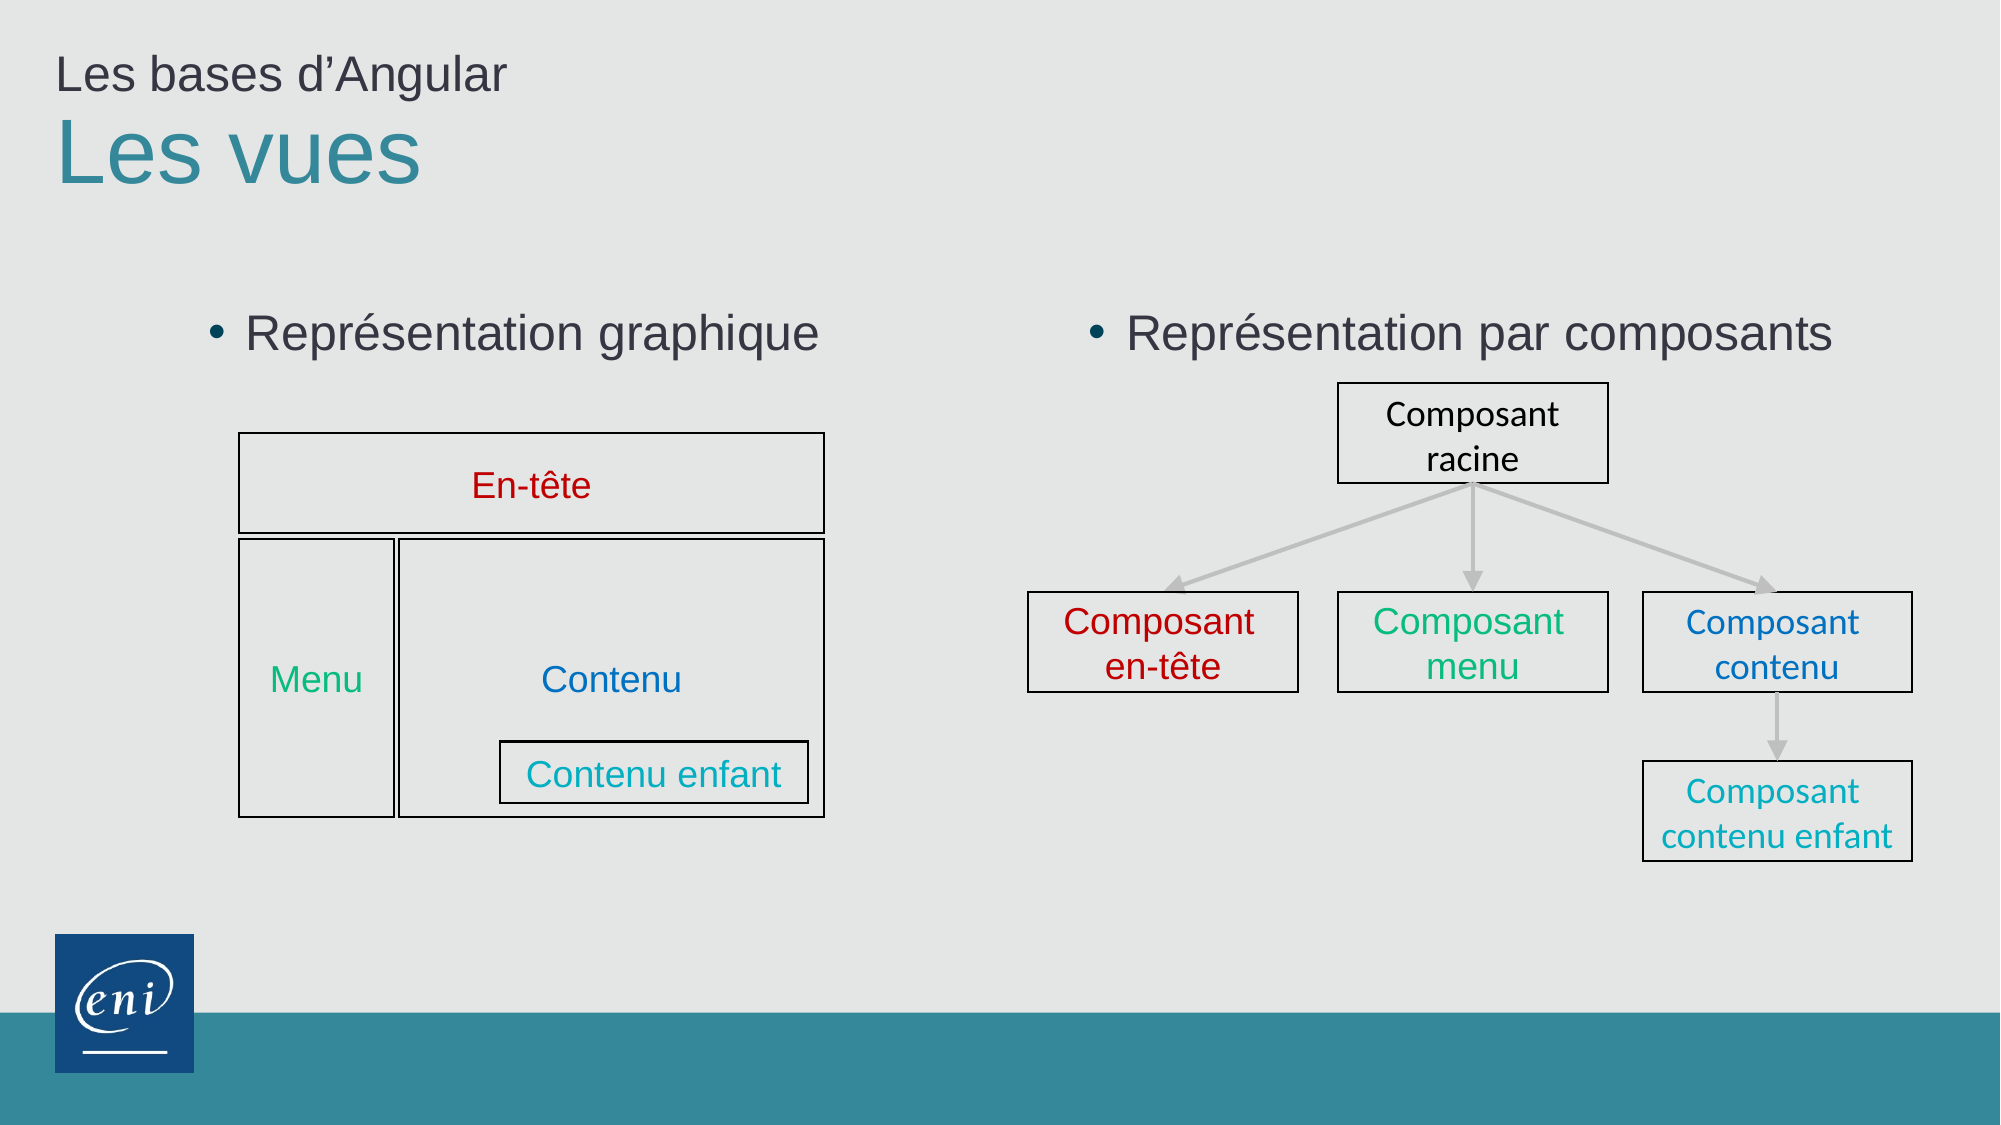

Les bases d’Angular
# Les vues
Représentation graphique
Représentation par composants
Composant racine
En-tête
Contenu
Menu
Composant
en-tête
Composant
menu
Composant
contenu
Contenu enfant
Composant
contenu enfant